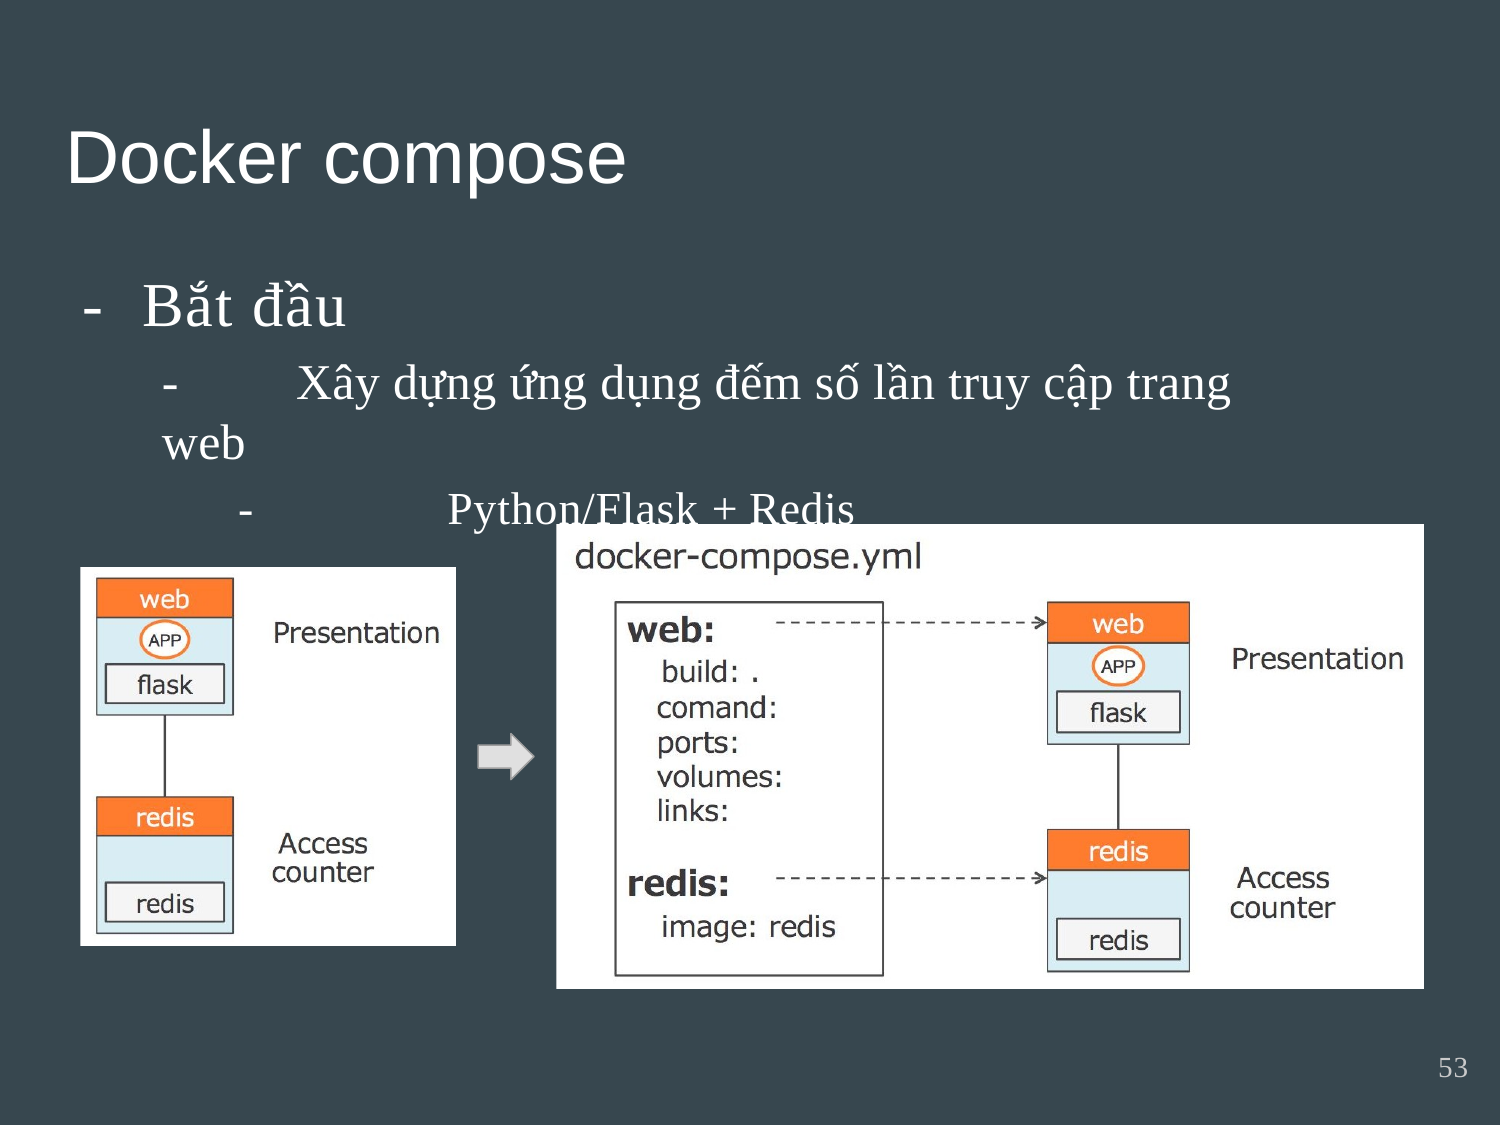

Docker compose
-	Bắt đầu
-	Xây dựng ứng dụng đếm số lần truy cập trang web
-	Python/Flask + Redis

53